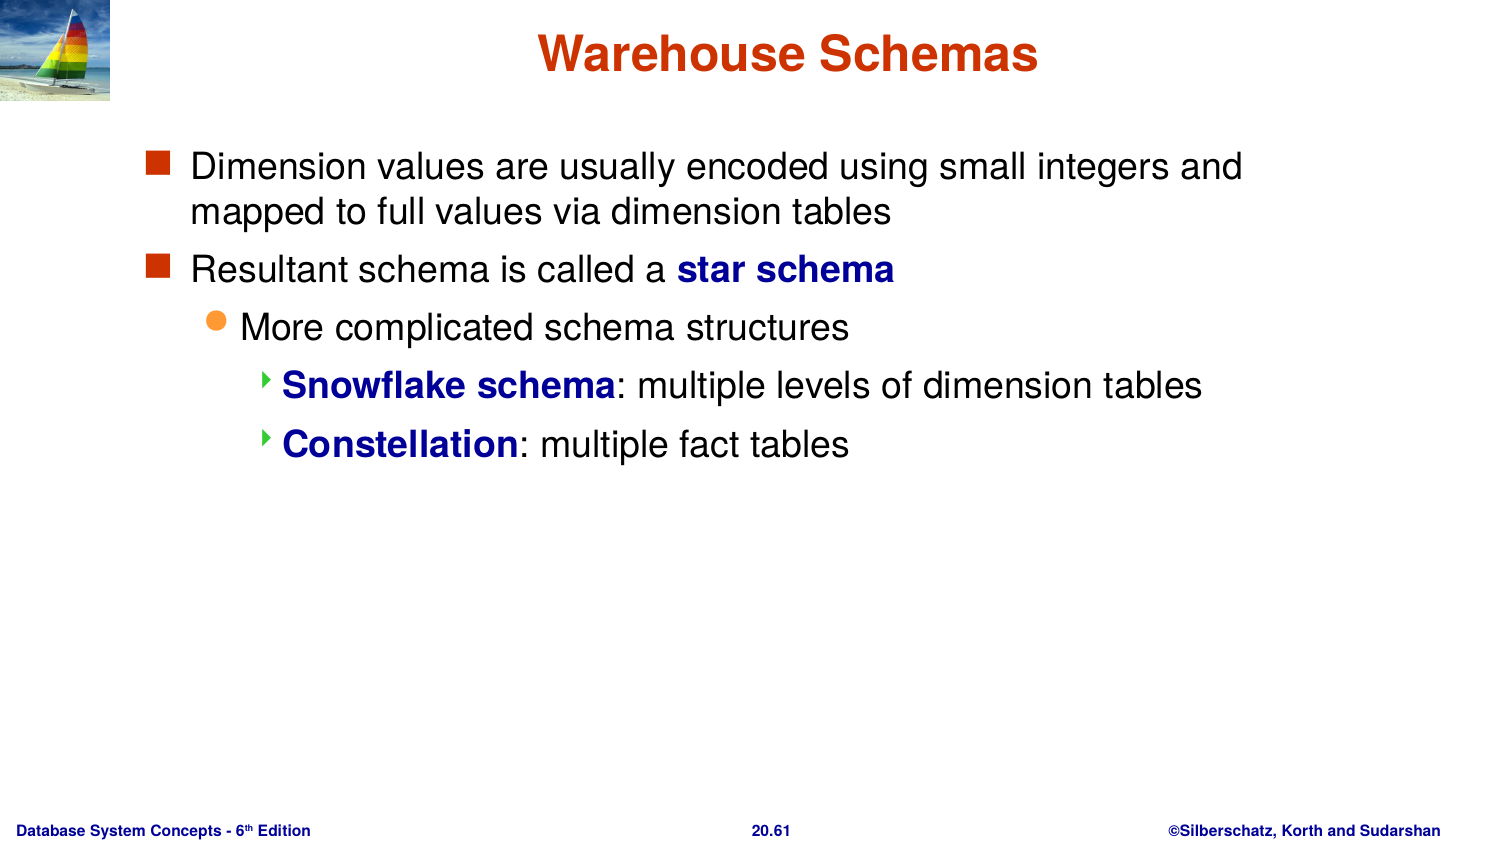

# Warehouse Schemas
Dimension values are usually encoded using small integers and mapped to full values via dimension tables
Resultant schema is called a star schema
More complicated schema structures
Snowflake schema: multiple levels of dimension tables
Constellation: multiple fact tables